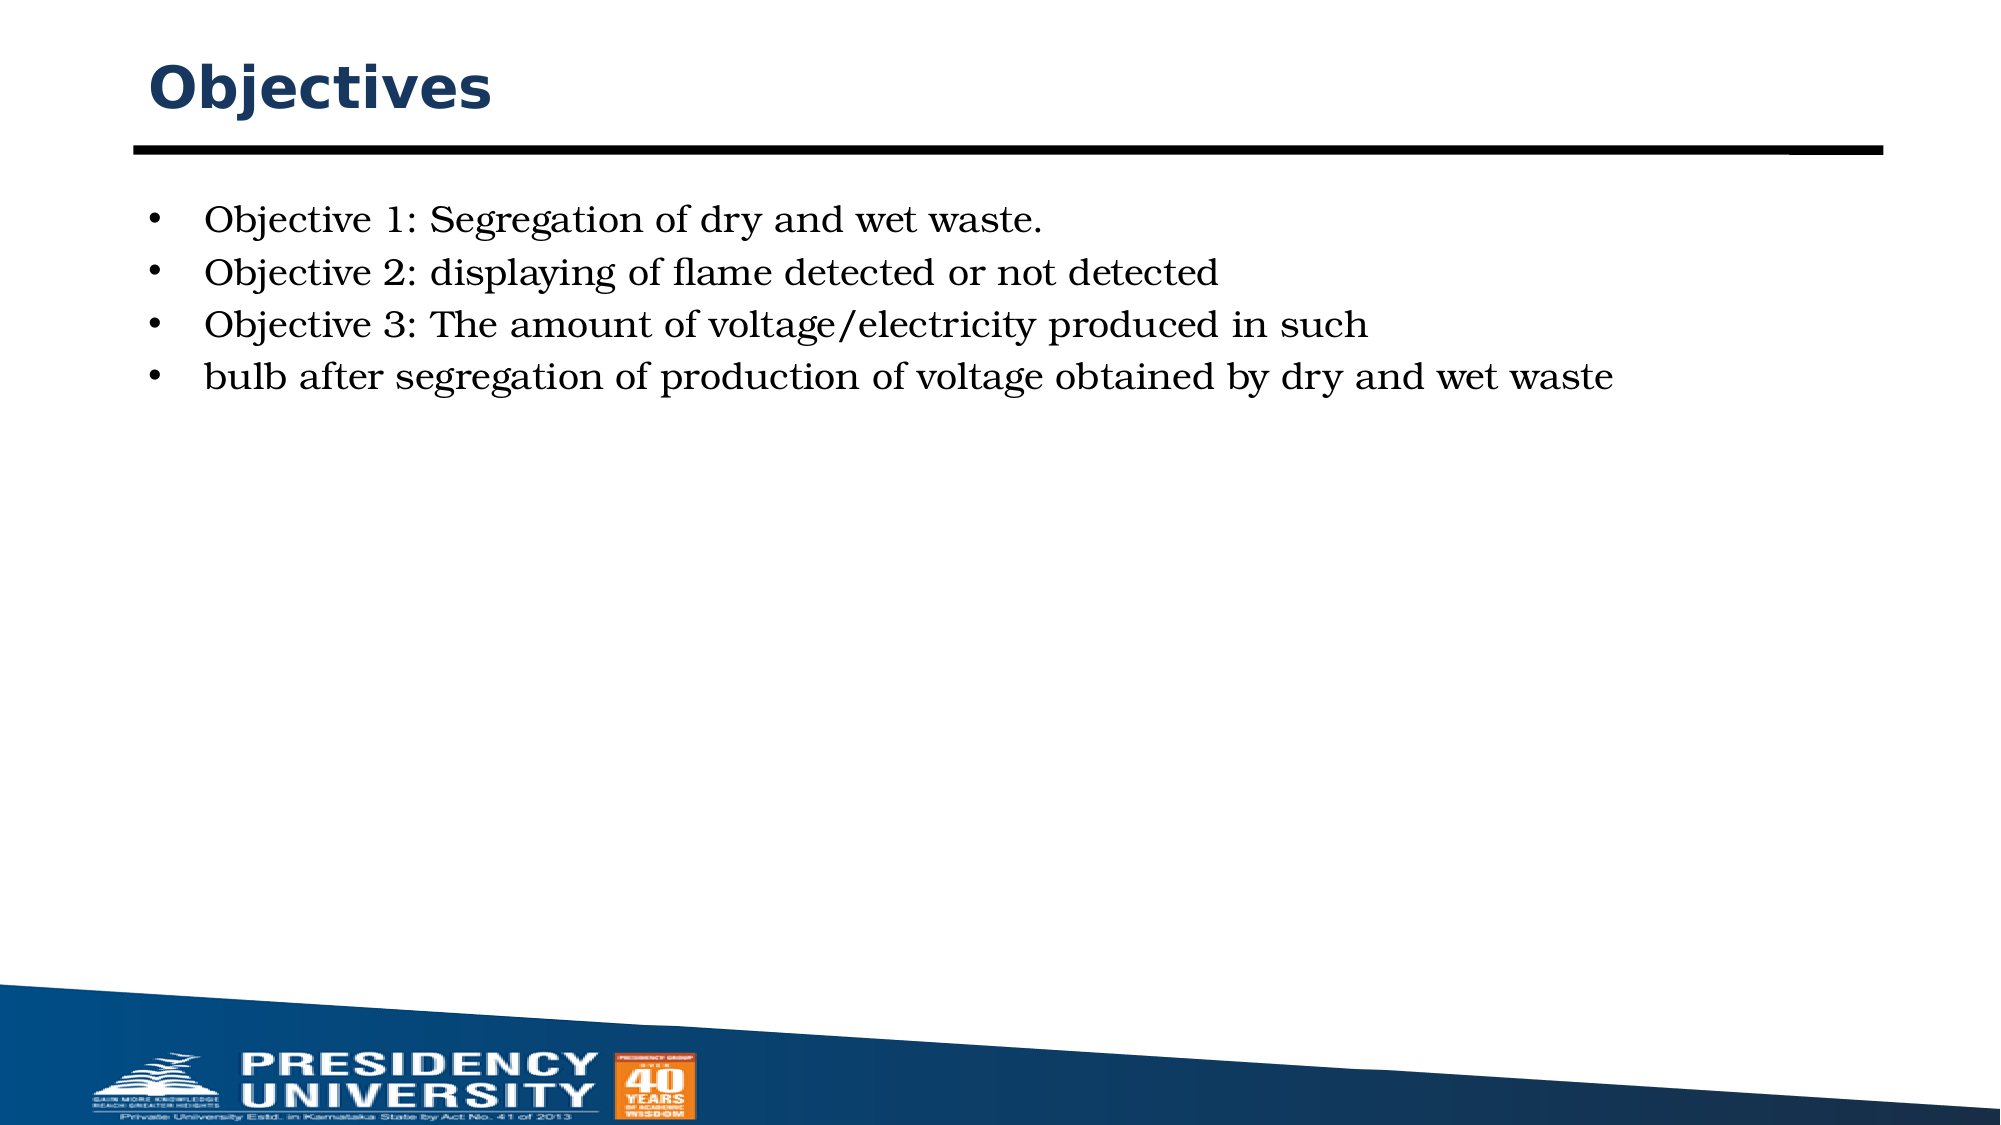

# Objectives
Objective 1: Segregation of dry and wet waste.
Objective 2: displaying of flame detected or not detected
Objective 3: The amount of voltage/electricity produced in such
bulb after segregation of production of voltage obtained by dry and wet waste